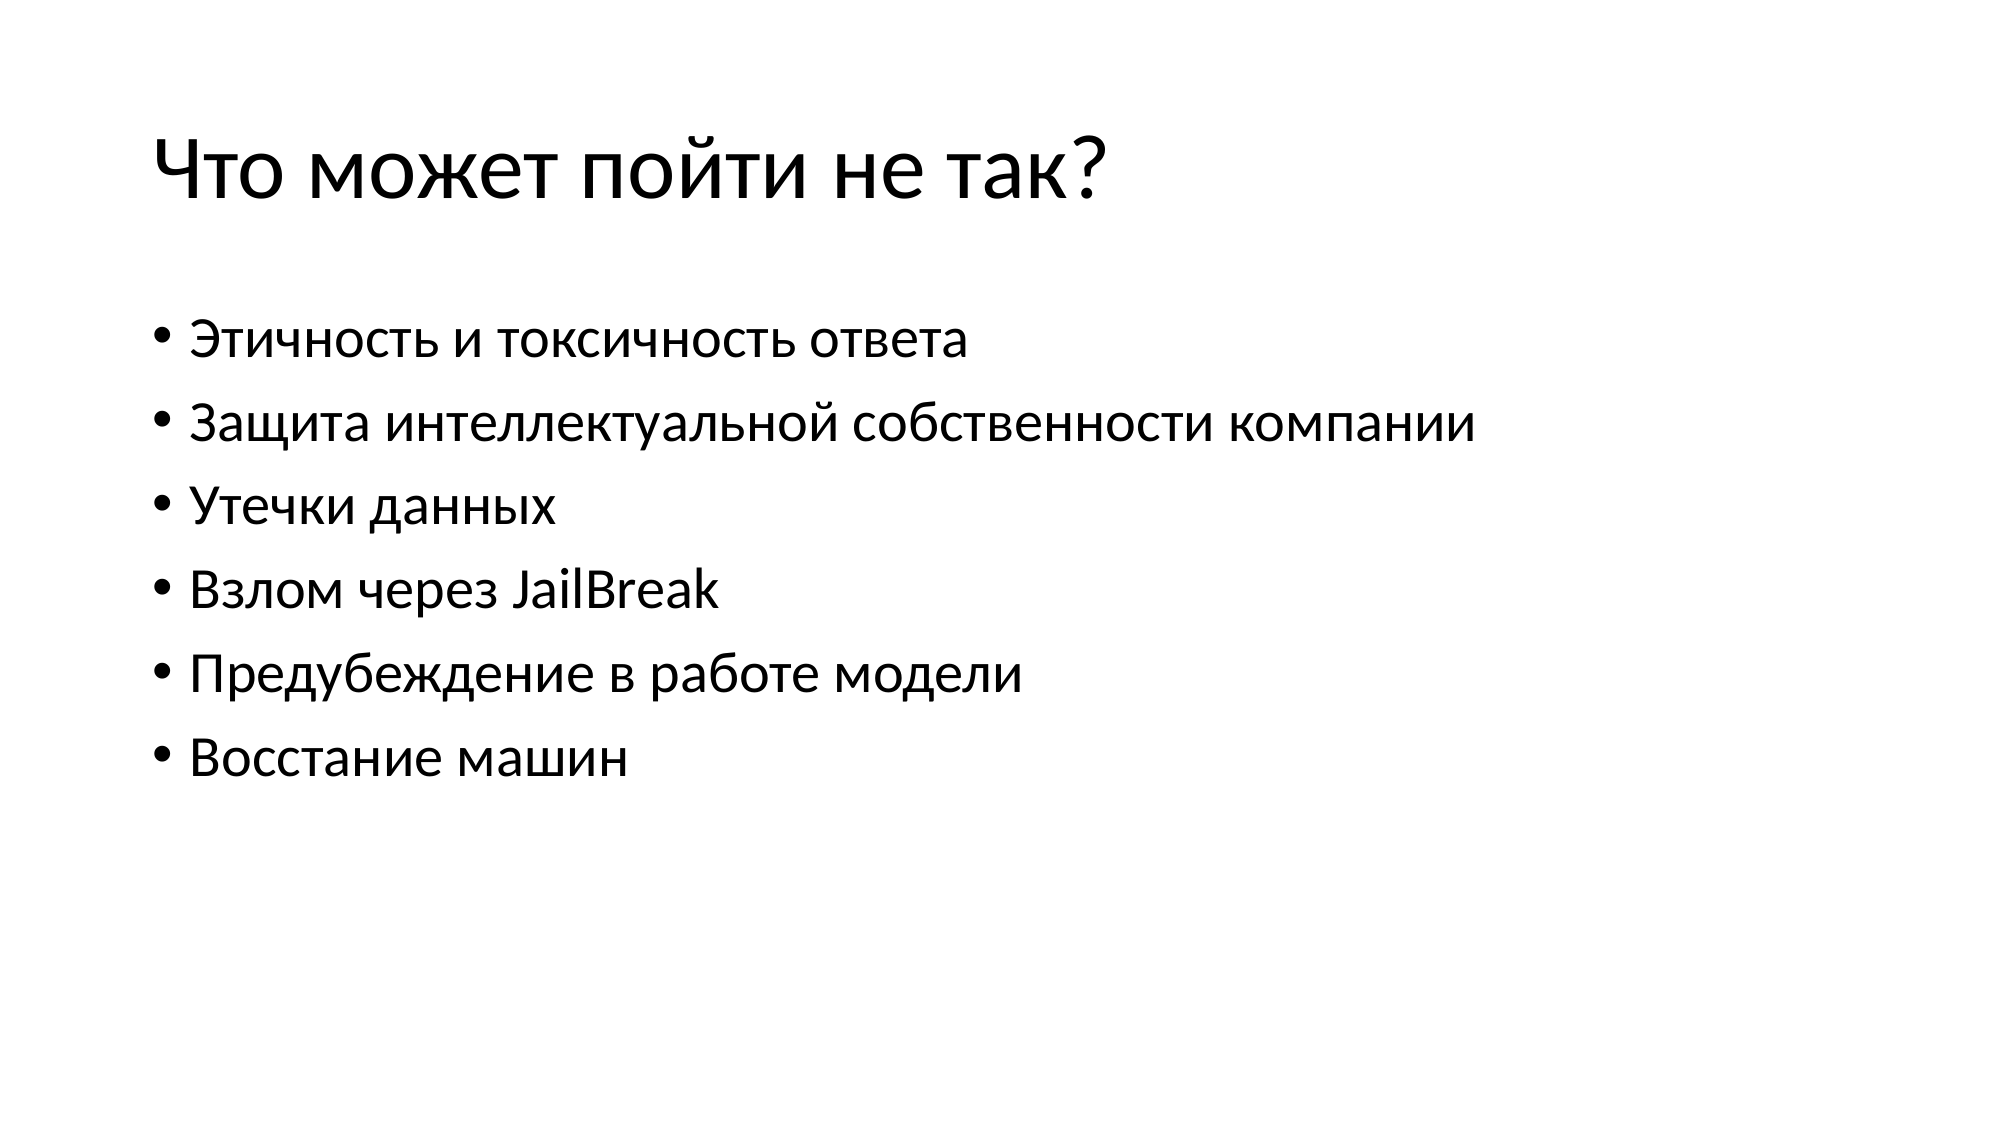

# Что может пойти не так?
Этичность и токсичность ответа
Защита интеллектуальной собственности компании
Утечки данных
Взлом через JailBreak
Предубеждение в работе модели
Восстание машин